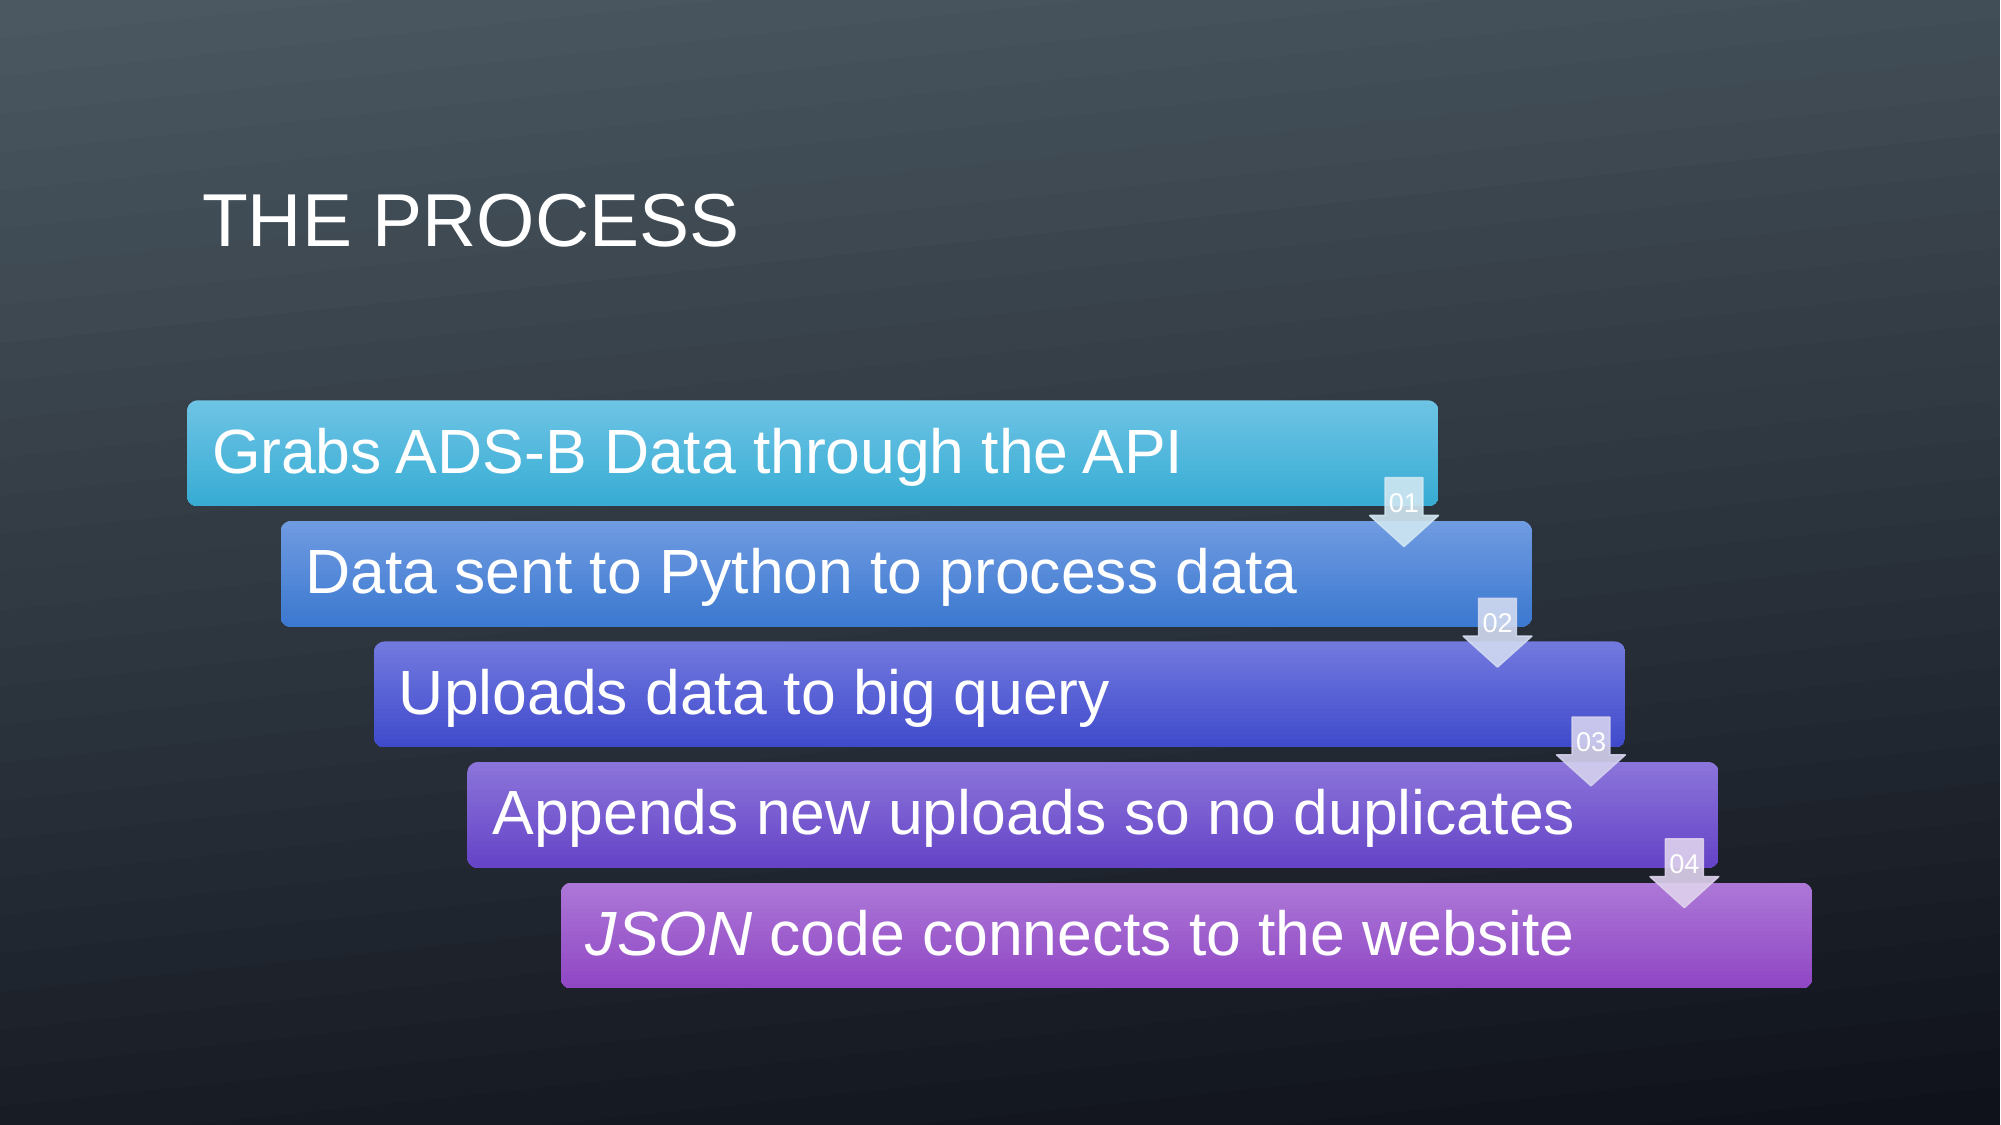

# The Process
Grabs ADS-B Data through the API
Data sent to Python to process data
Uploads data to big query
Appends new uploads so no duplicates
JSON code connects to the website
01
02
03
04